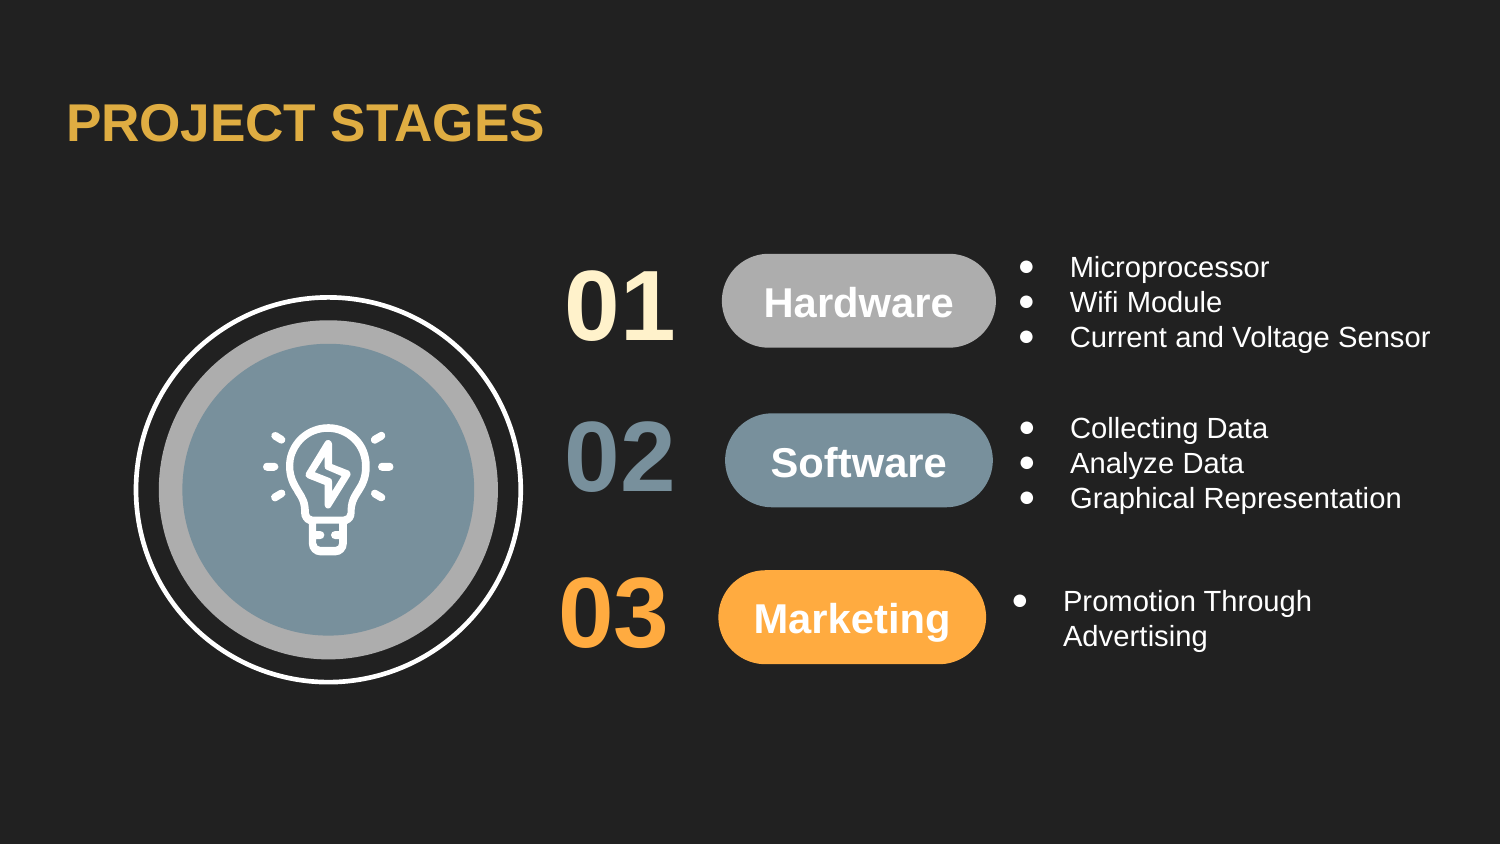

# PROJECT STAGES
Microprocessor
Wifi Module
Current and Voltage Sensor
01
Hardware

02
Collecting Data
Analyze Data
Graphical Representation
Software

03
Promotion Through Advertising
Marketing